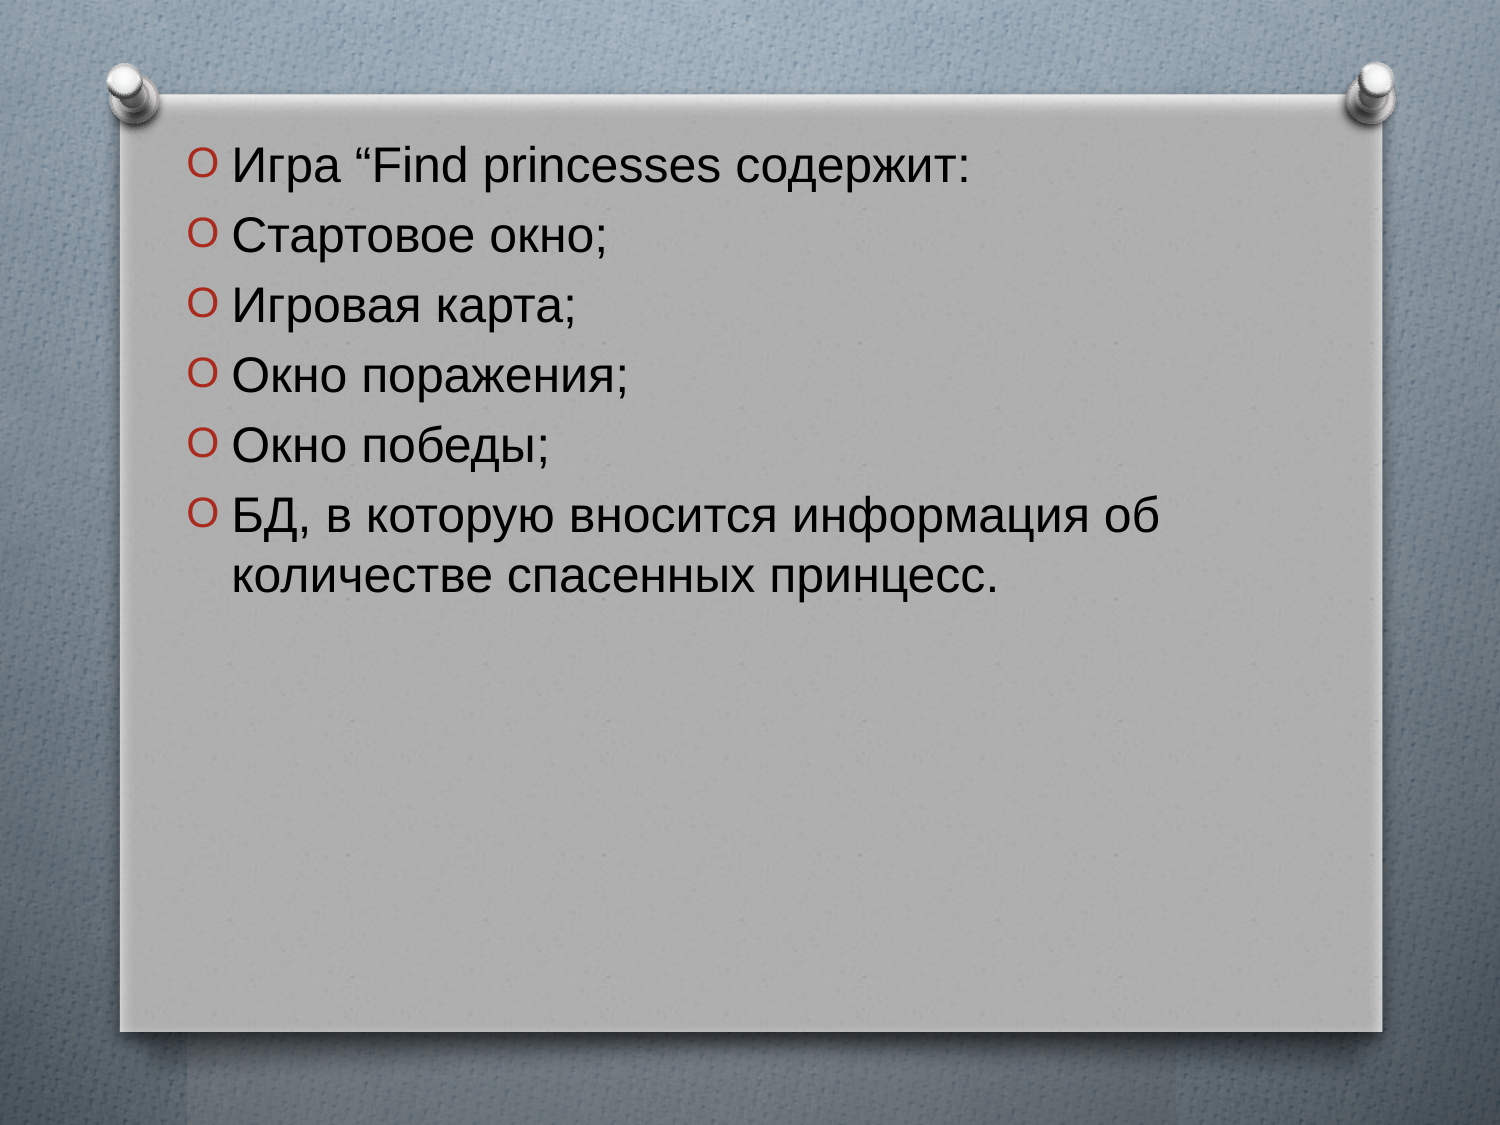

Игра “Find princesses содержит:
Стартовое окно;
Игровая карта;
Окно поражения;
Окно победы;
БД, в которую вносится информация об количестве спасенных принцесс.